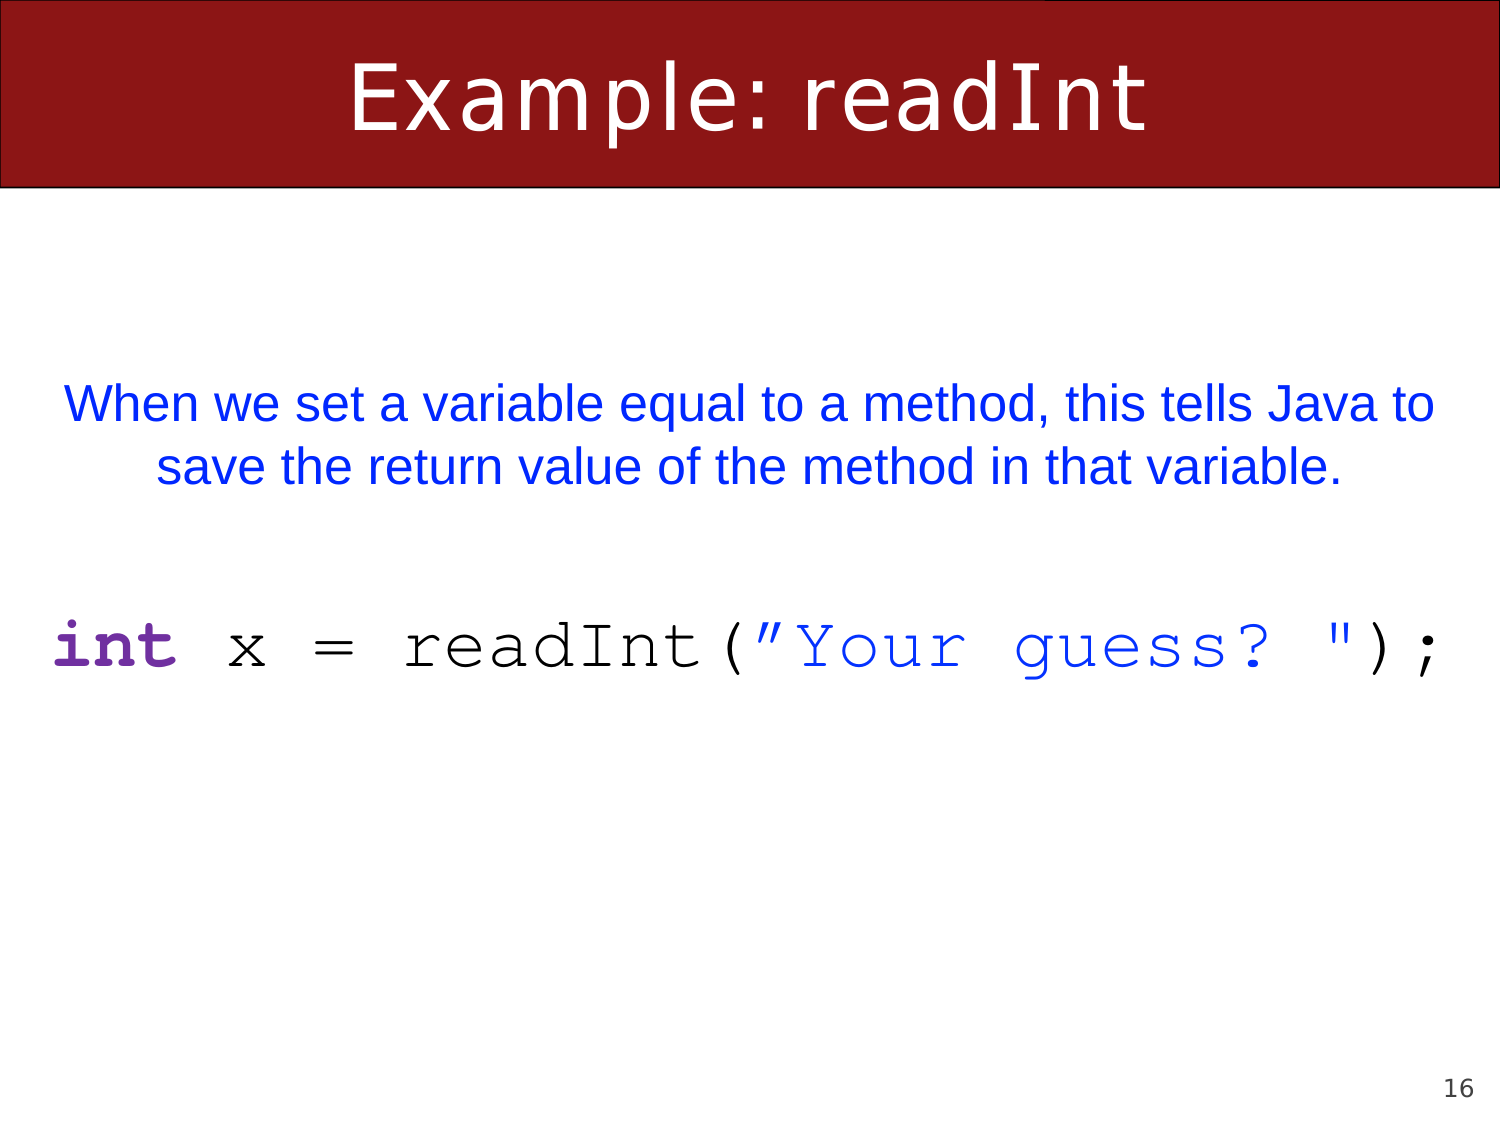

# Example: readInt
int x = readInt(”Your guess? ");
When we set a variable equal to a method, this tells Java to save the return value of the method in that variable.